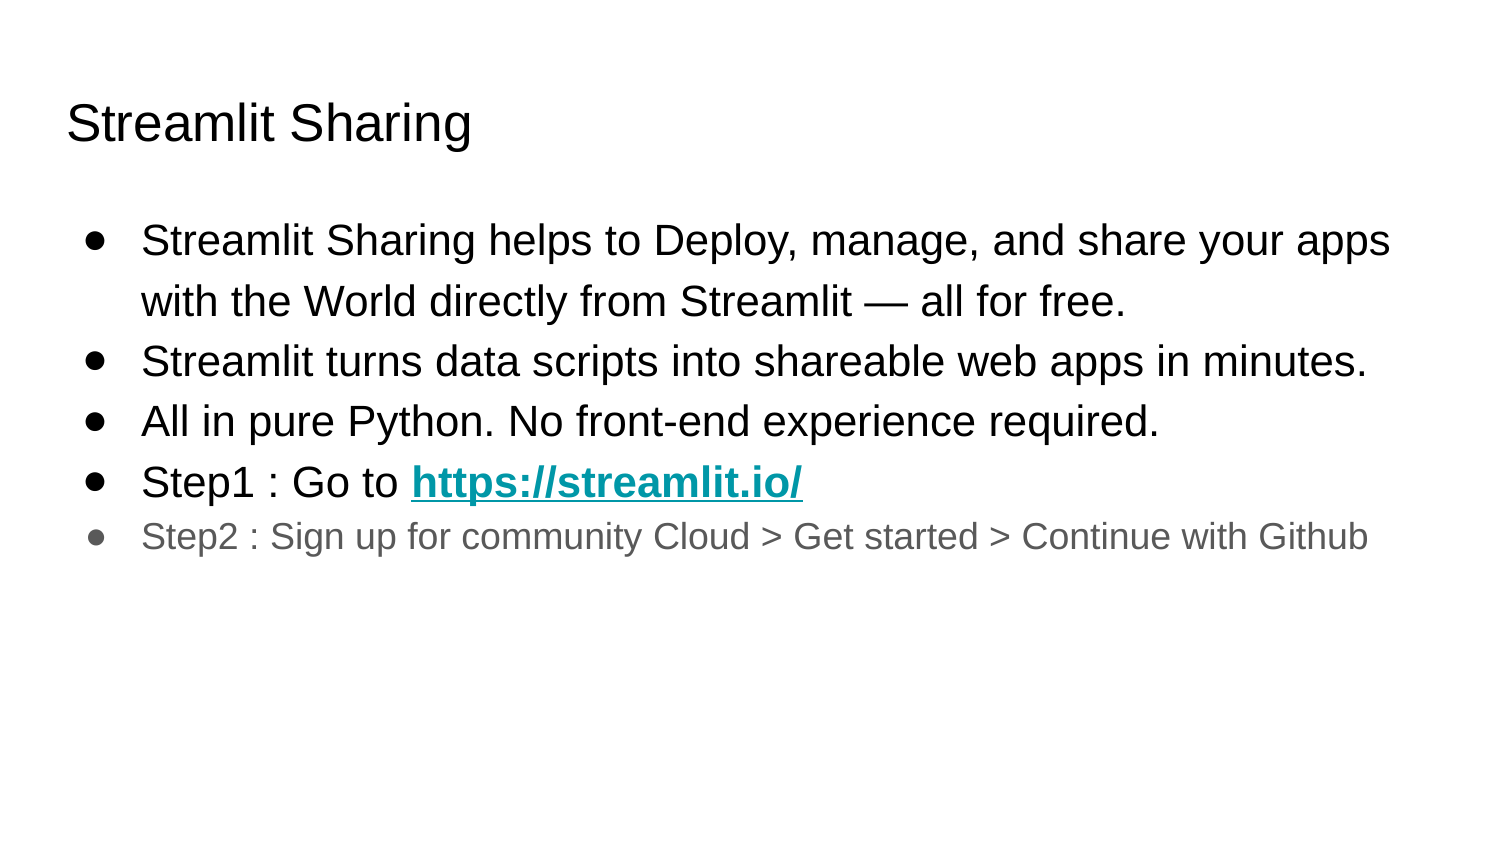

# Streamlit Sharing
Streamlit Sharing helps to Deploy, manage, and share your apps with the World directly from Streamlit — all for free.
Streamlit turns data scripts into shareable web apps in minutes.
All in pure Python. No front‑end experience required.
Step1 : Go to https://streamlit.io/
Step2 : Sign up for community Cloud > Get started > Continue with Github